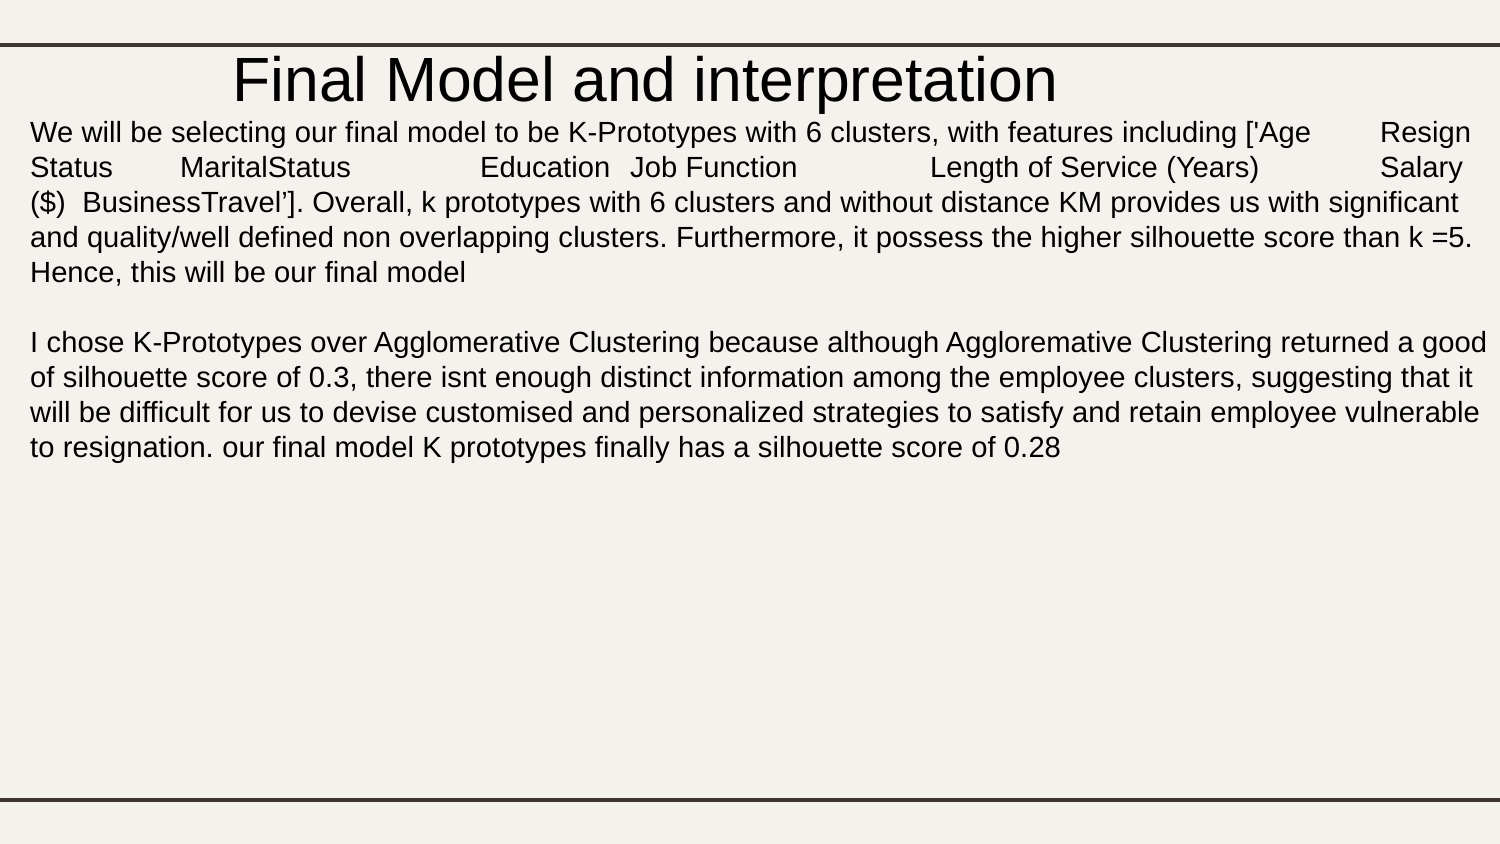

# Final Model and interpretation
We will be selecting our final model to be K-Prototypes with 6 clusters, with features including ['Age	Resign Status	MaritalStatus	Education	Job Function	Length of Service (Years)	Salary ($)  BusinessTravel’]. Overall, k prototypes with 6 clusters and without distance KM provides us with significant and quality/well defined non overlapping clusters. Furthermore, it possess the higher silhouette score than k =5. Hence, this will be our final model

I chose K-Prototypes over Agglomerative Clustering because although Aggloremative Clustering returned a good of silhouette score of 0.3, there isnt enough distinct information among the employee clusters, suggesting that it will be difficult for us to devise customised and personalized strategies to satisfy and retain employee vulnerable to resignation. our final model K prototypes finally has a silhouette score of 0.28